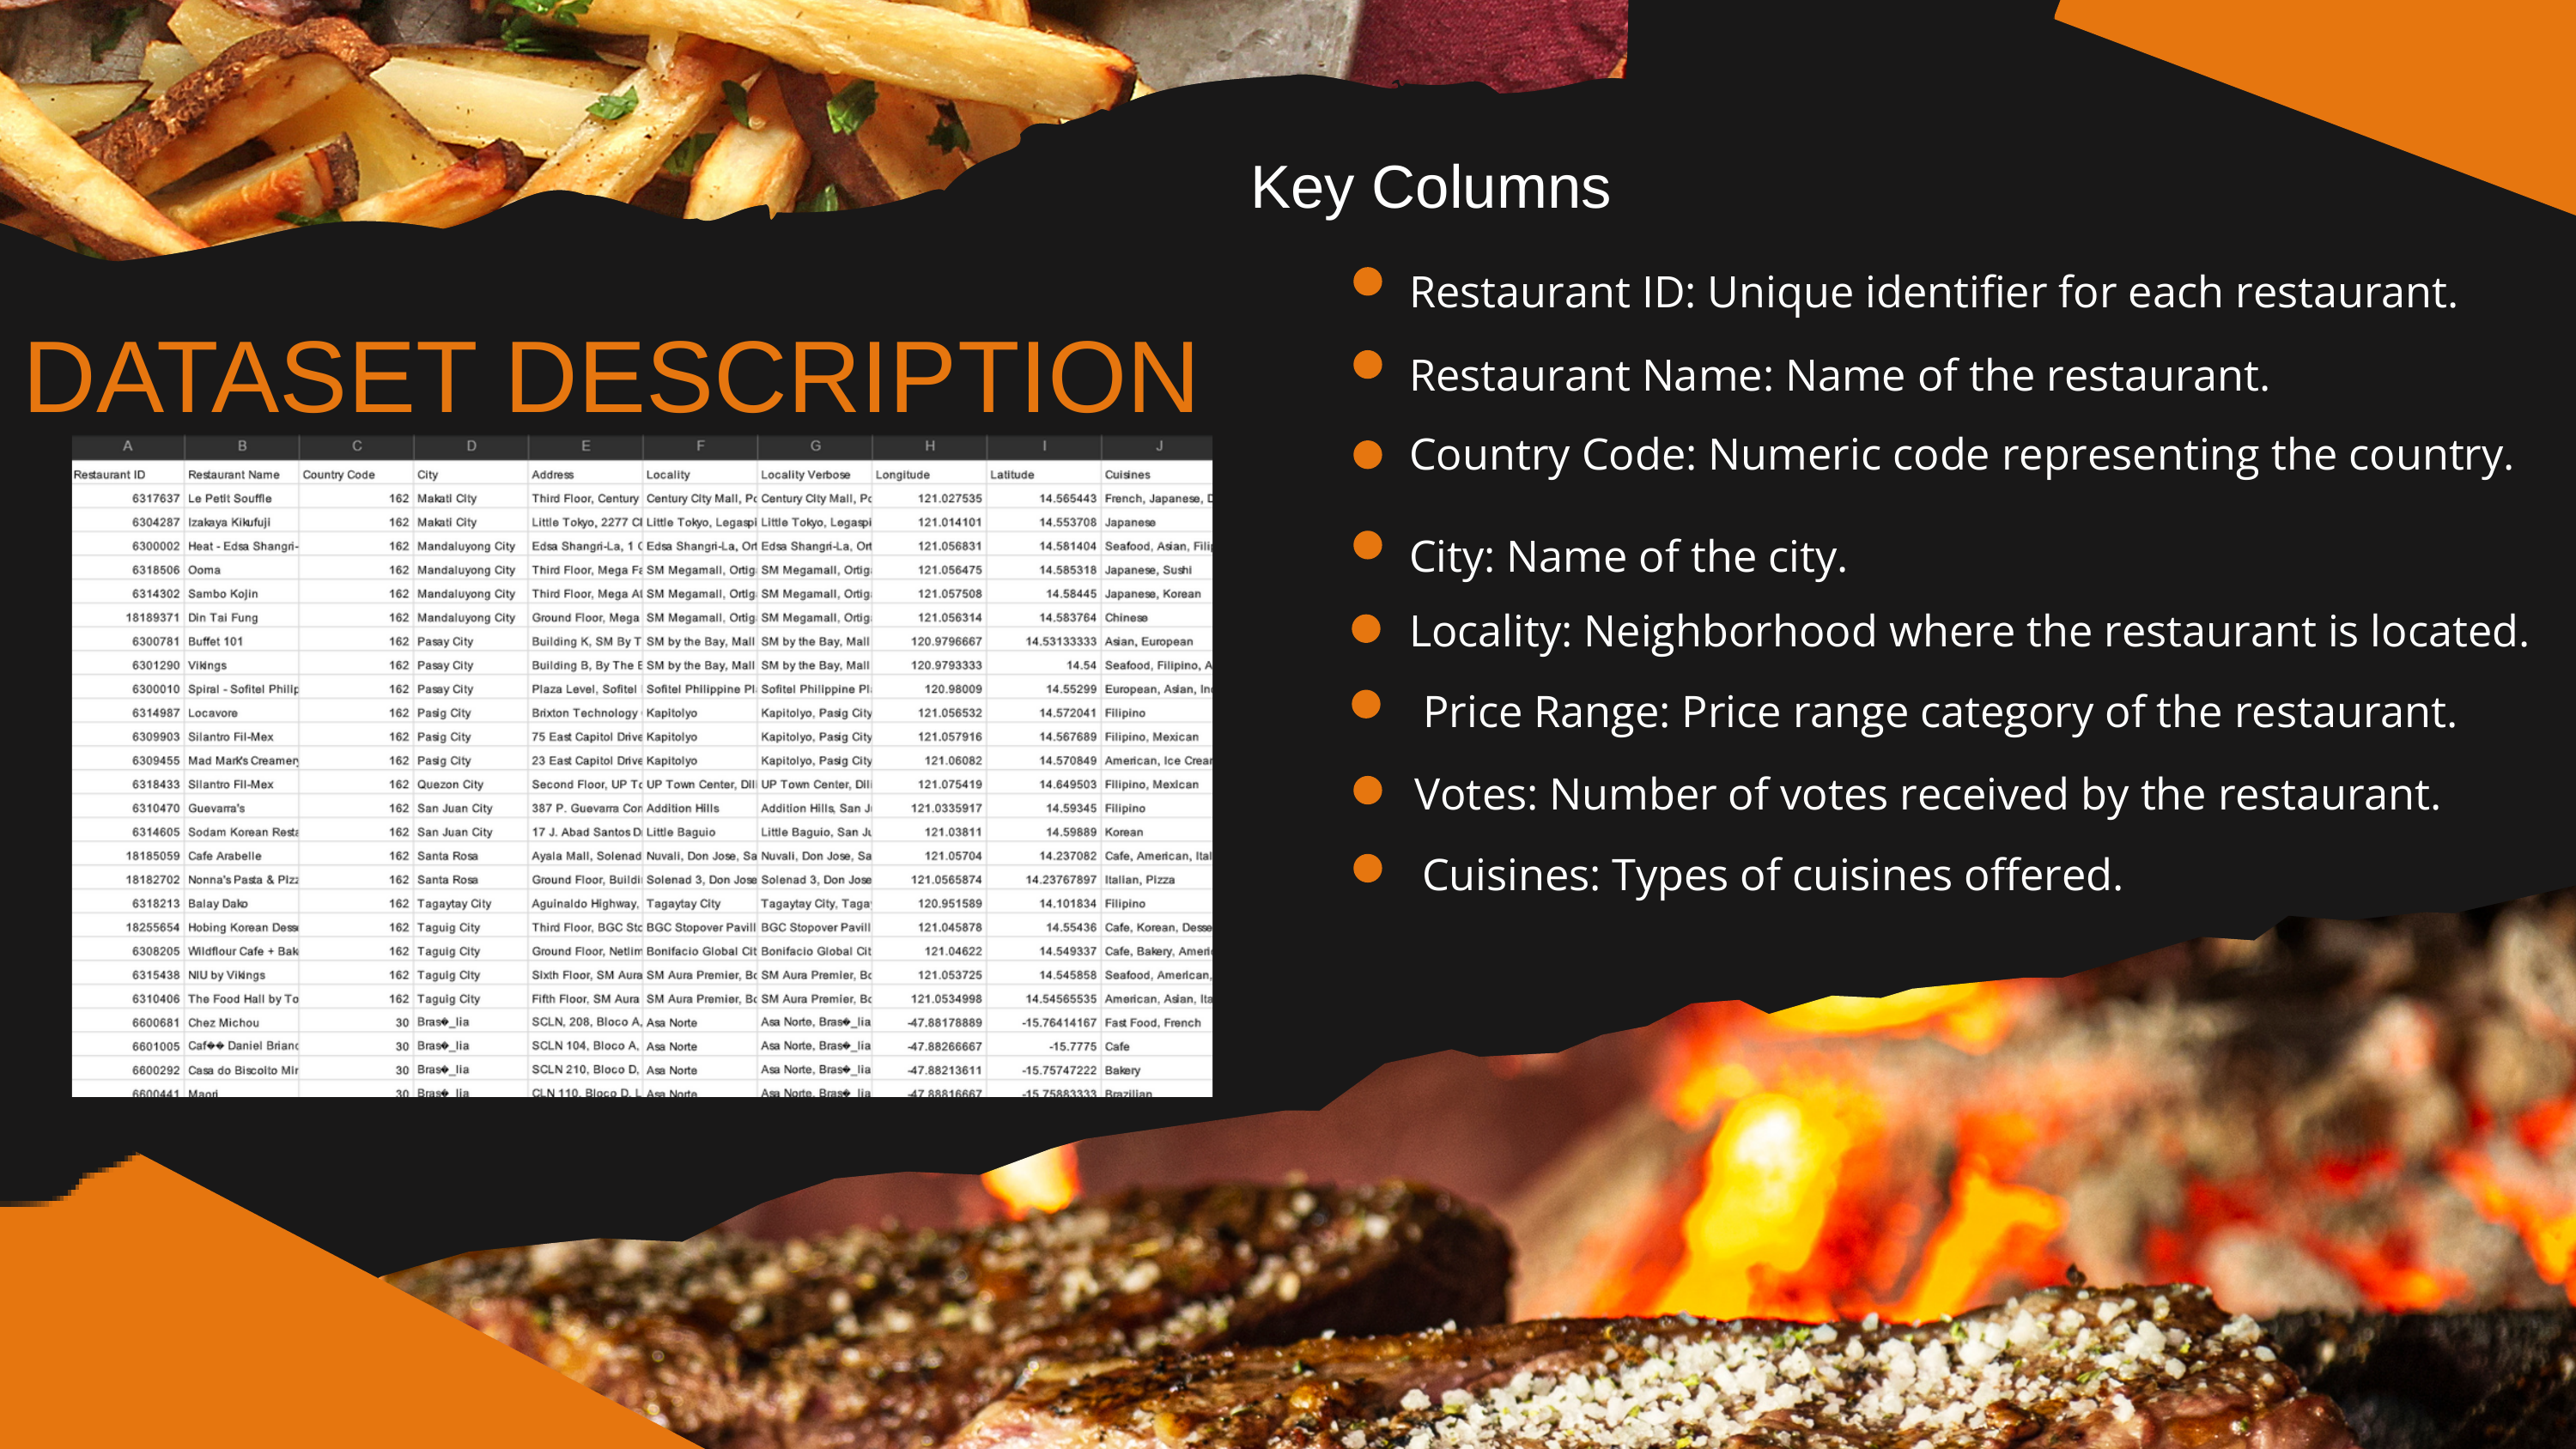

Key Columns
Restaurant ID: Unique identifier for each restaurant.

DATASET DESCRIPTION
Restaurant Name: Name of the restaurant.

Country Code: Numeric code representing the country.

City: Name of the city.

Locality: Neighborhood where the restaurant is located.

Price Range: Price range category of the restaurant.

Votes: Number of votes received by the restaurant.

Cuisines: Types of cuisines offered.